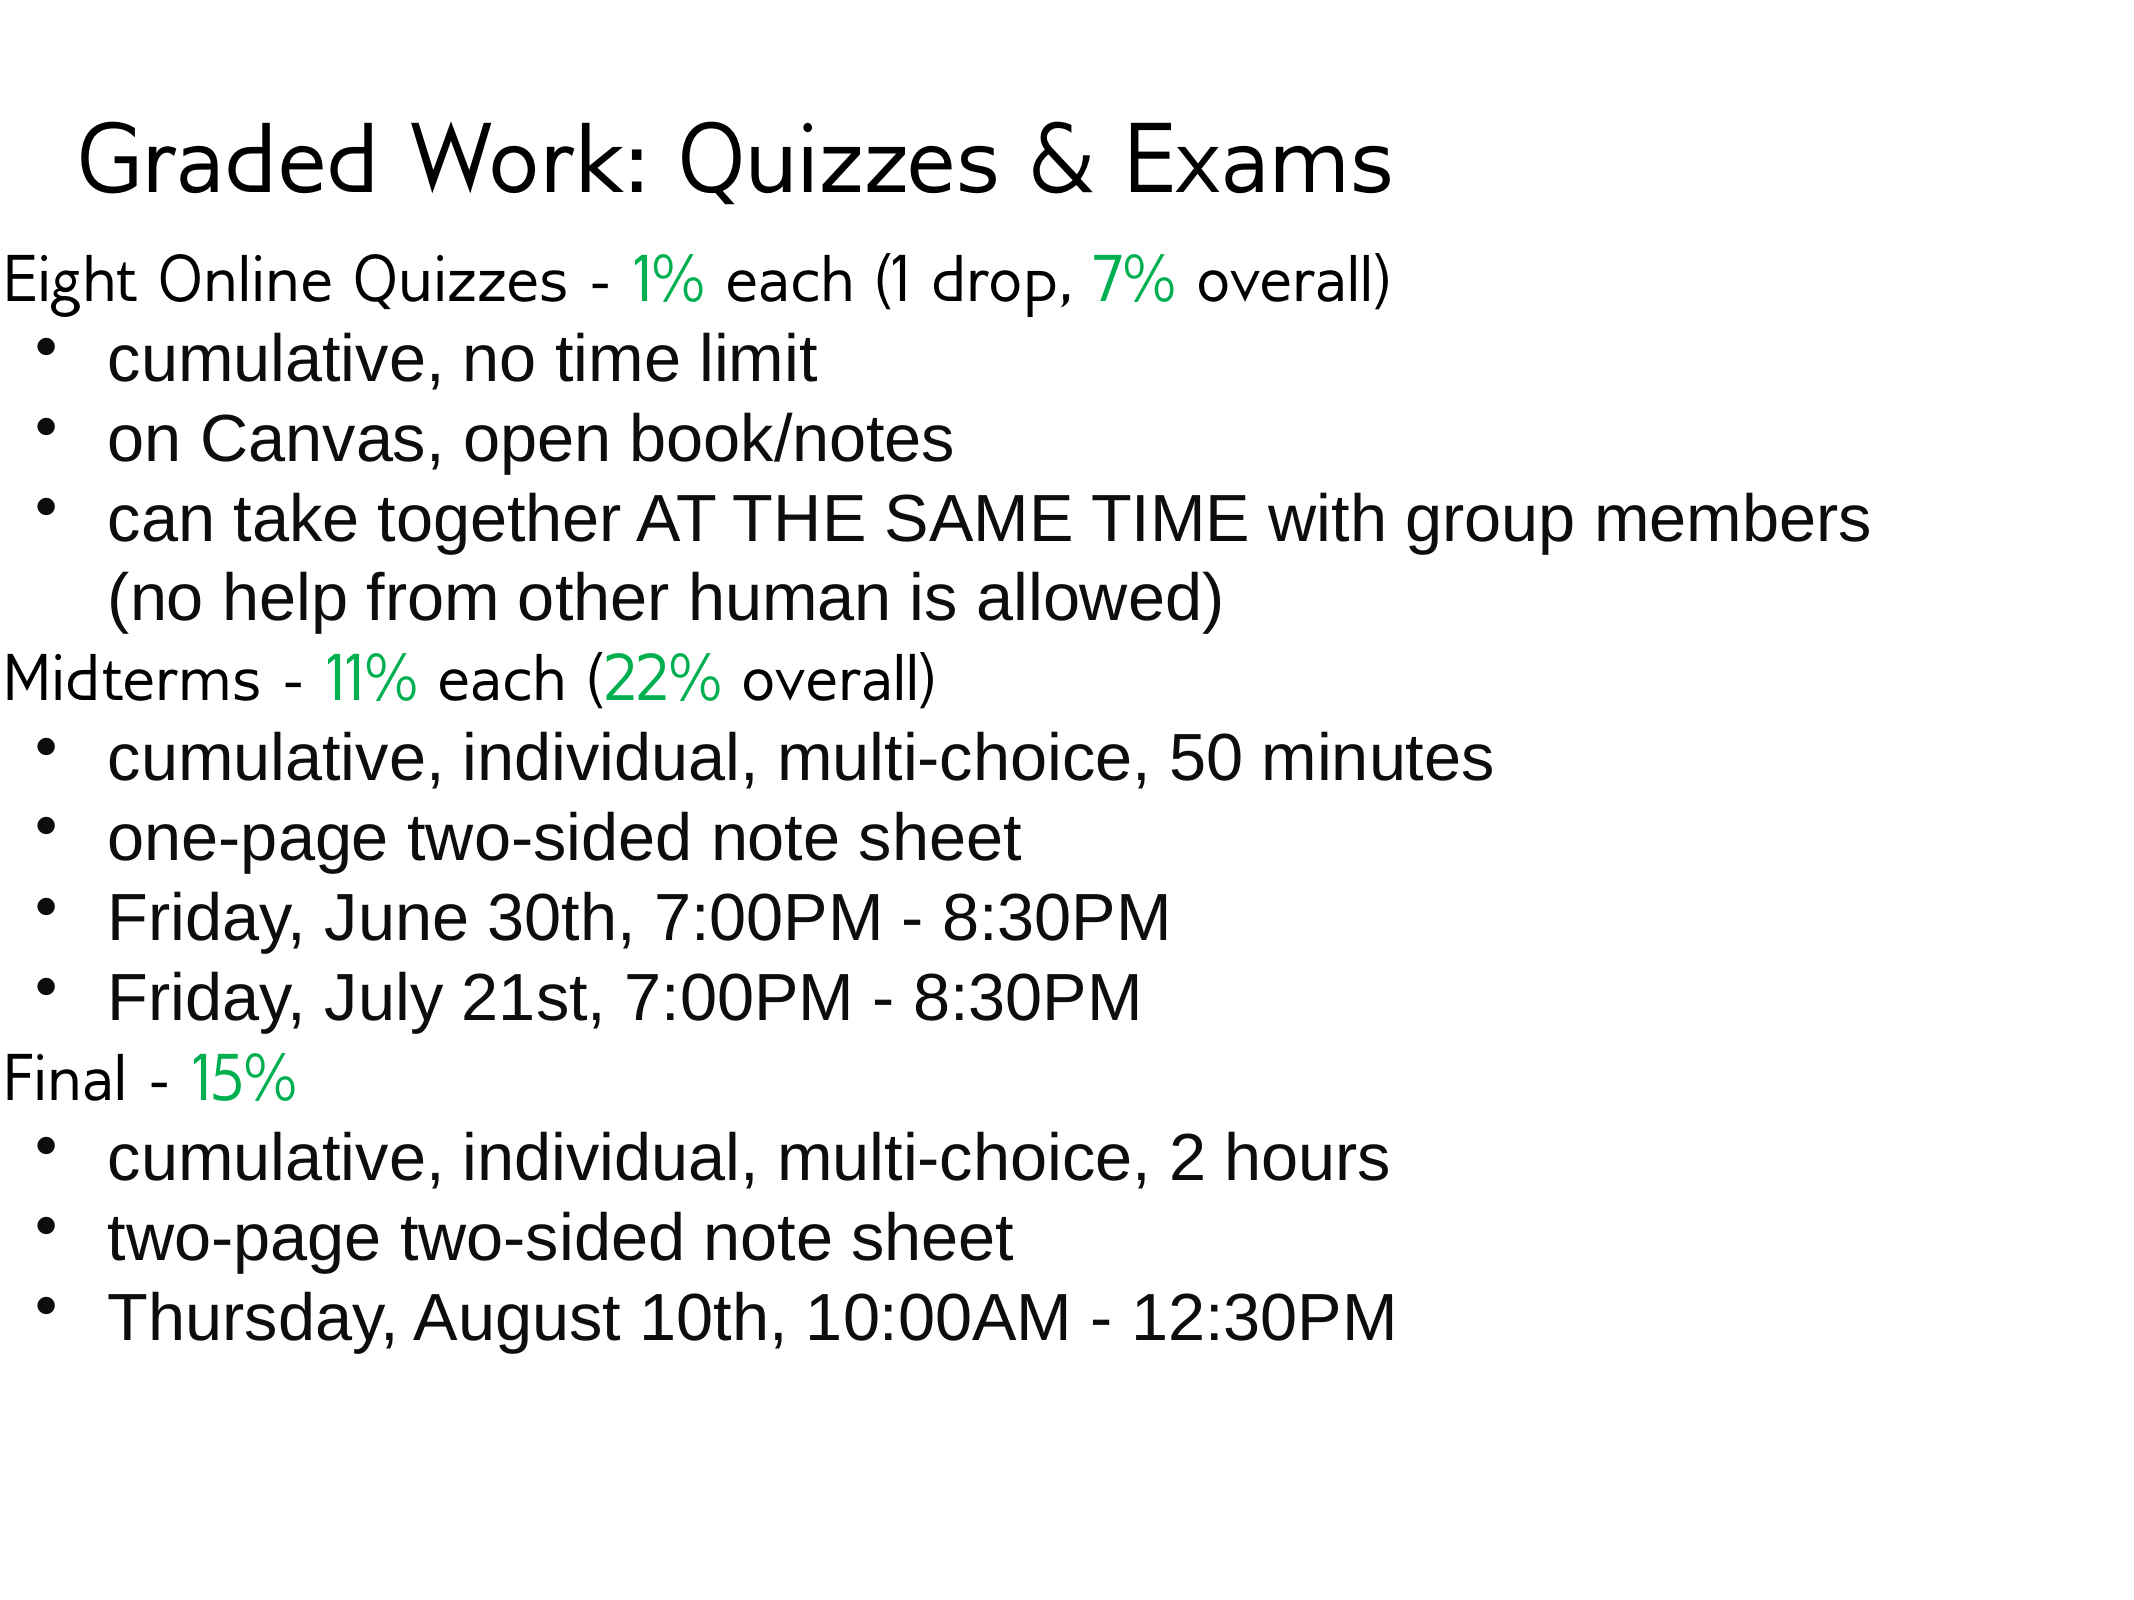

# Graded Work: Quizzes & Exams
Eight Online Quizzes - 1% each (1 drop, 7% overall)
cumulative, no time limit
on Canvas, open book/notes
can take together AT THE SAME TIME with group members
(no help from other human is allowed)
Midterms - 11% each (22% overall)
cumulative, individual, multi-choice, 50 minutes
one-page two-sided note sheet
Friday, June 30th, 7:00PM - 8:30PM
Friday, July 21st, 7:00PM - 8:30PM
Final - 15%
cumulative, individual, multi-choice, 2 hours
two-page two-sided note sheet
Thursday, August 10th, 10:00AM - 12:30PM